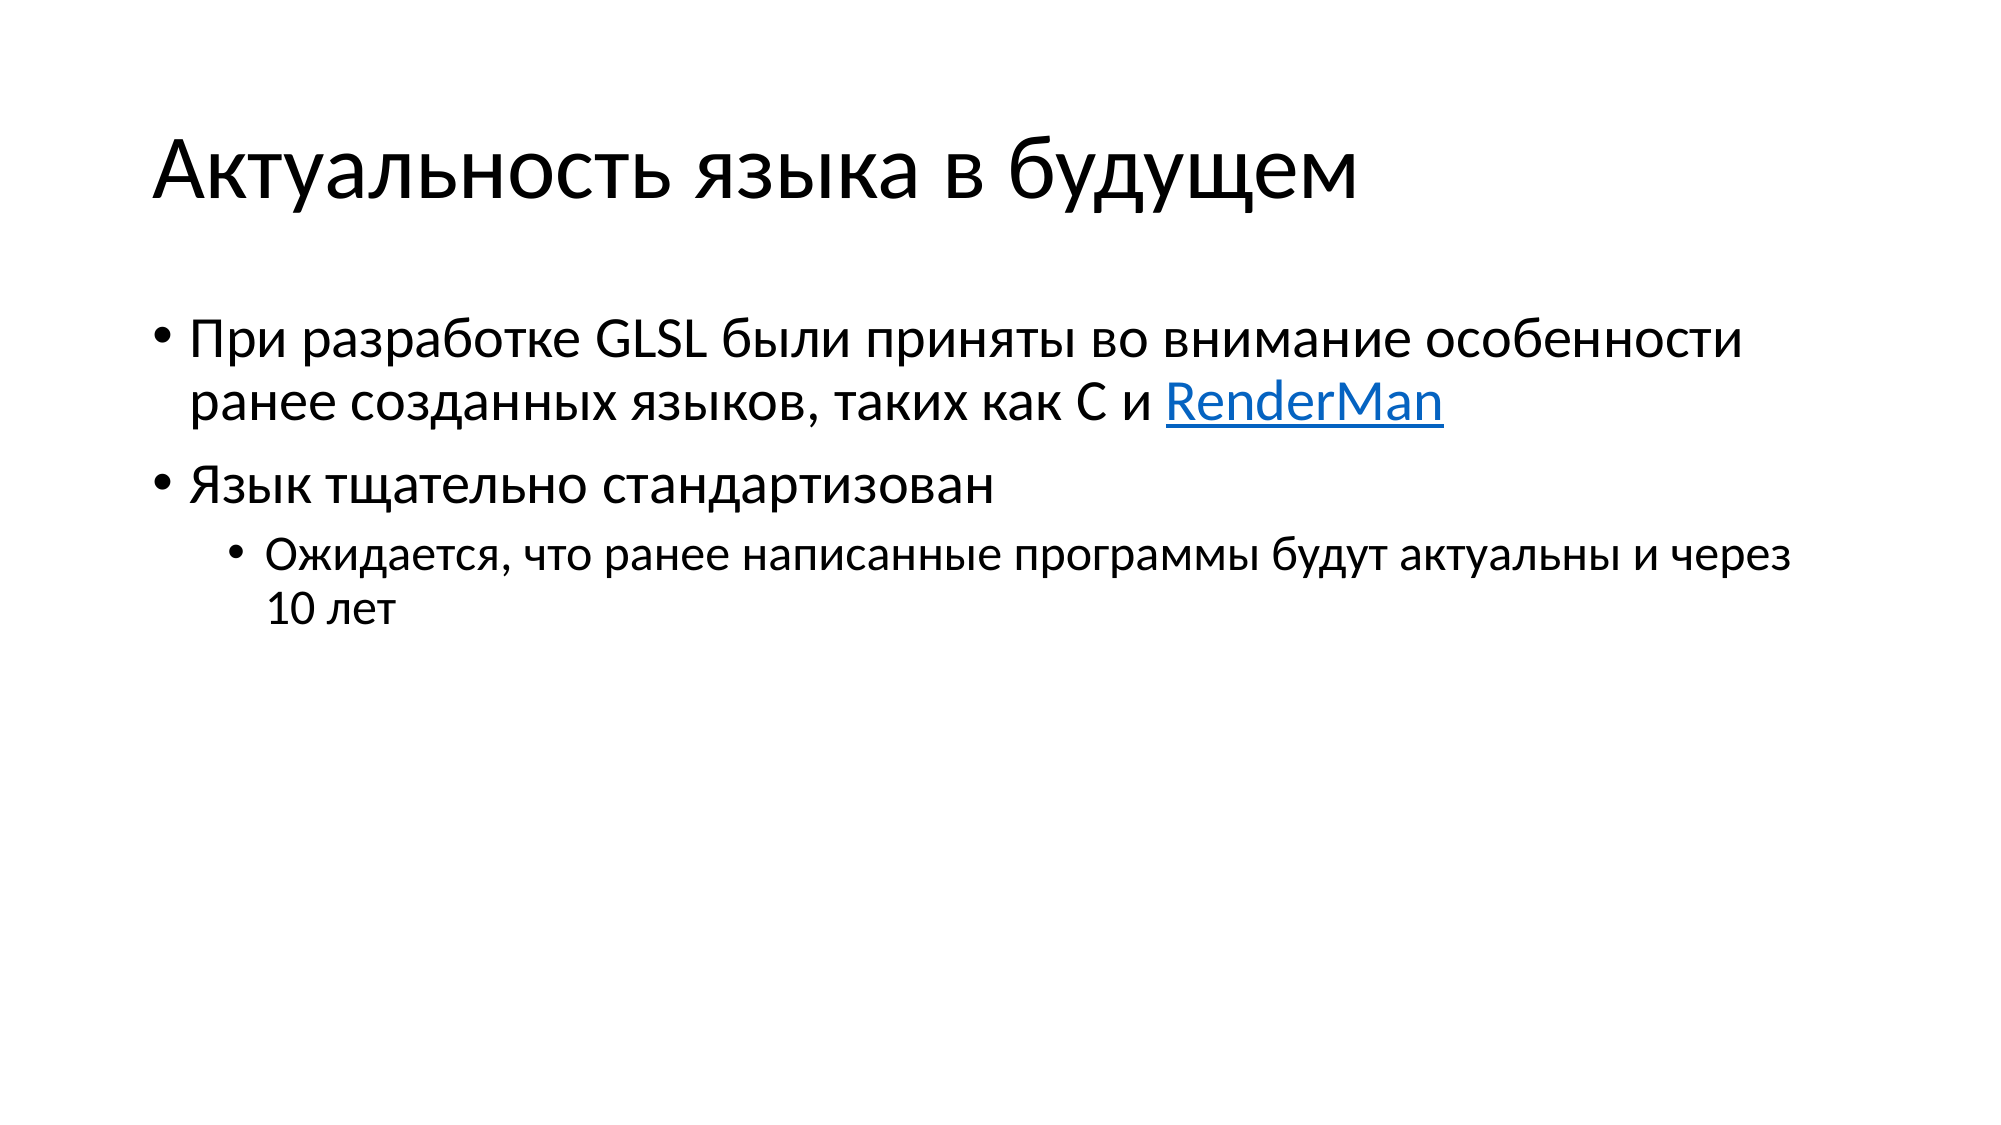

# Актуальность языка в будущем
При разработке GLSL были приняты во внимание особенности ранее созданных языков, таких как C и RenderMan
Язык тщательно стандартизован
Ожидается, что ранее написанные программы будут актуальны и через 10 лет